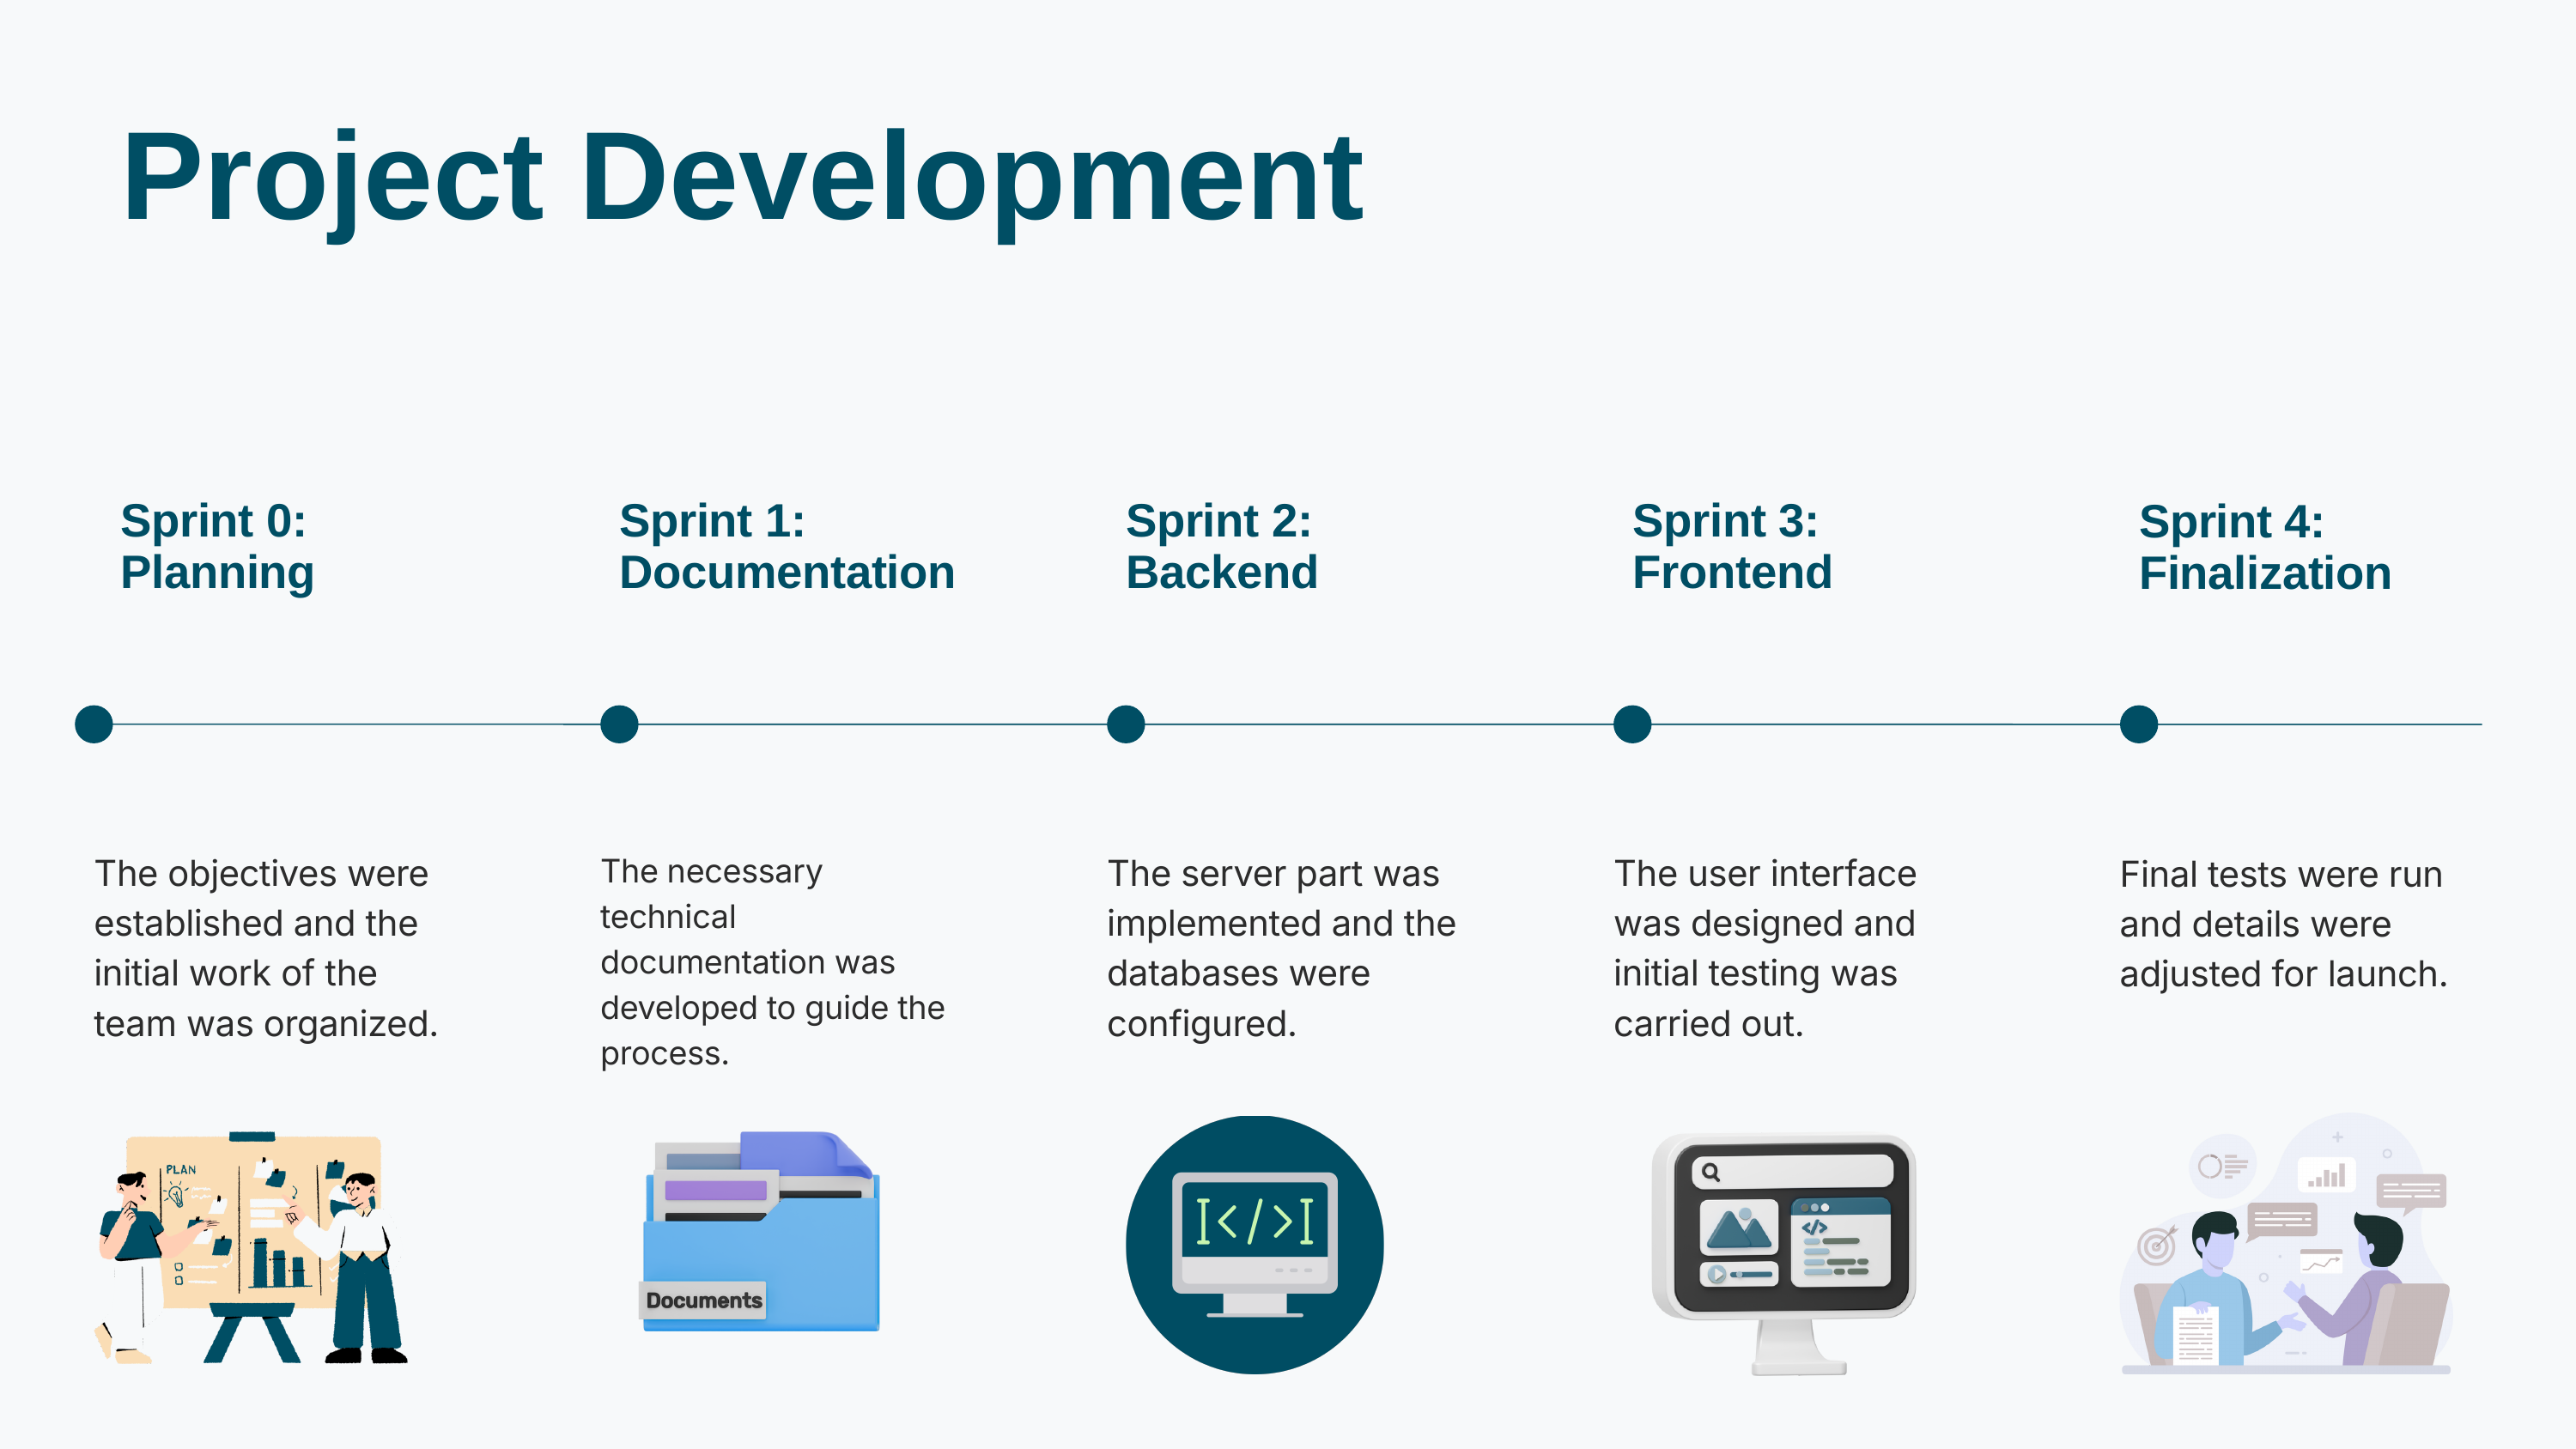

Project Development
Sprint 0:
Planning
Sprint 1:
Documentation
Sprint 2:
Backend
Sprint 3:
Frontend
Sprint 4:
Finalization

The objectives were established and the initial work of the team was organized.
The server part was implemented and the databases were configured.
The user interface was designed and initial testing was carried out.
Final tests were run and details were adjusted for launch.
The necessary technical documentation was developed to guide the process.